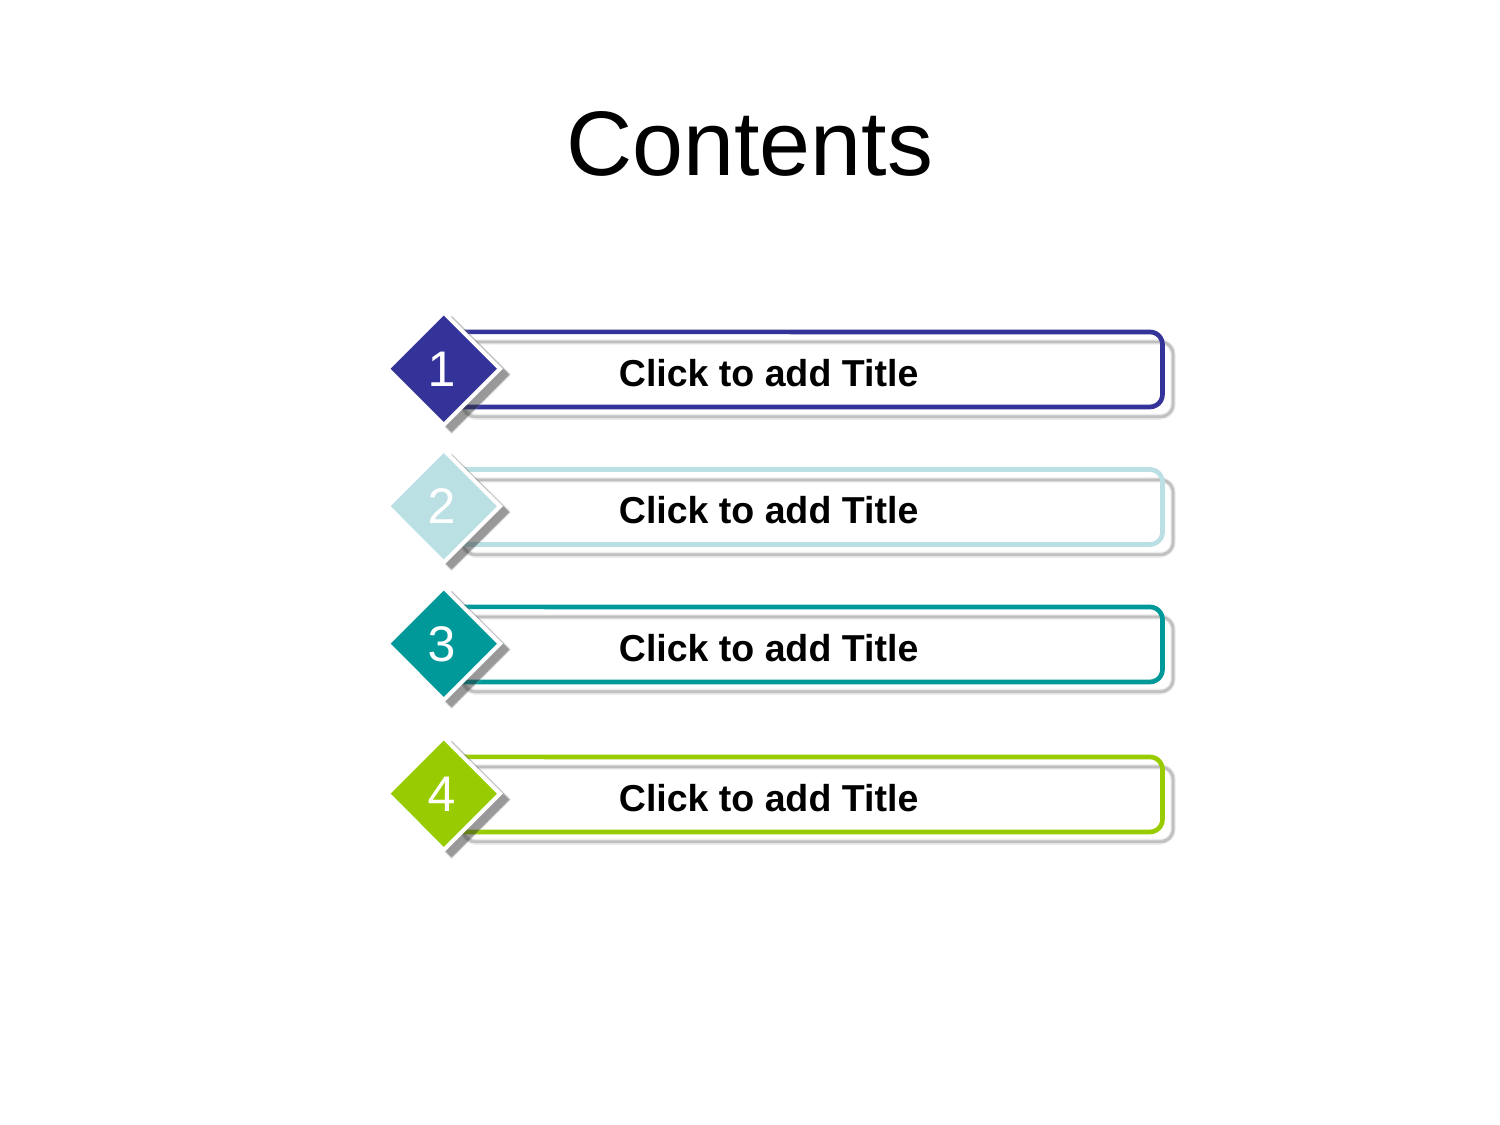

# Contents

1

Click to add Title

2

Click to add Title

3

Click to add Title

4

Click to add Title